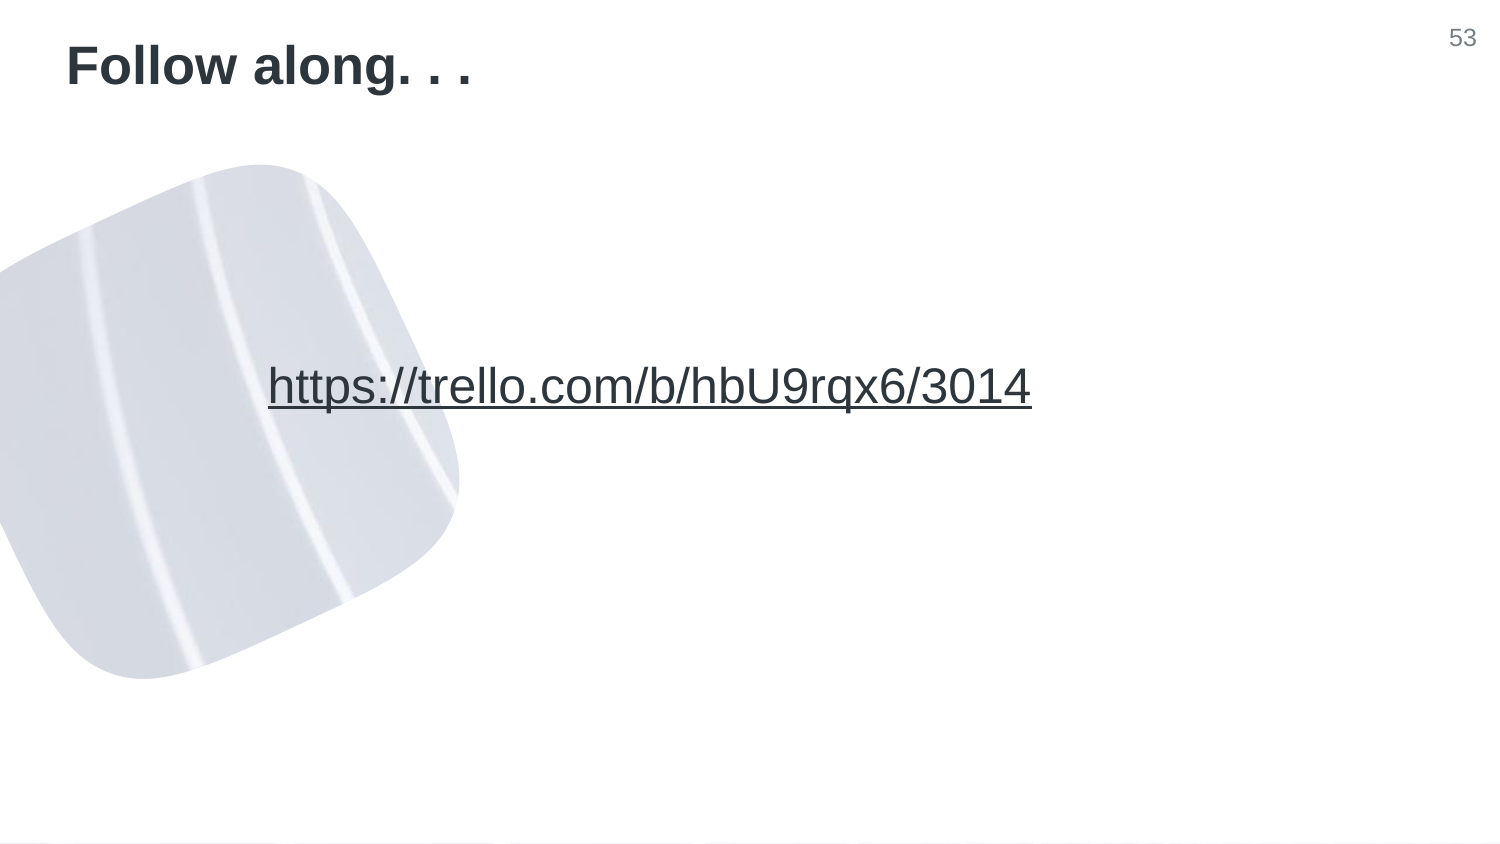

53
# Follow along. . .
https://trello.com/b/hbU9rqx6/3014